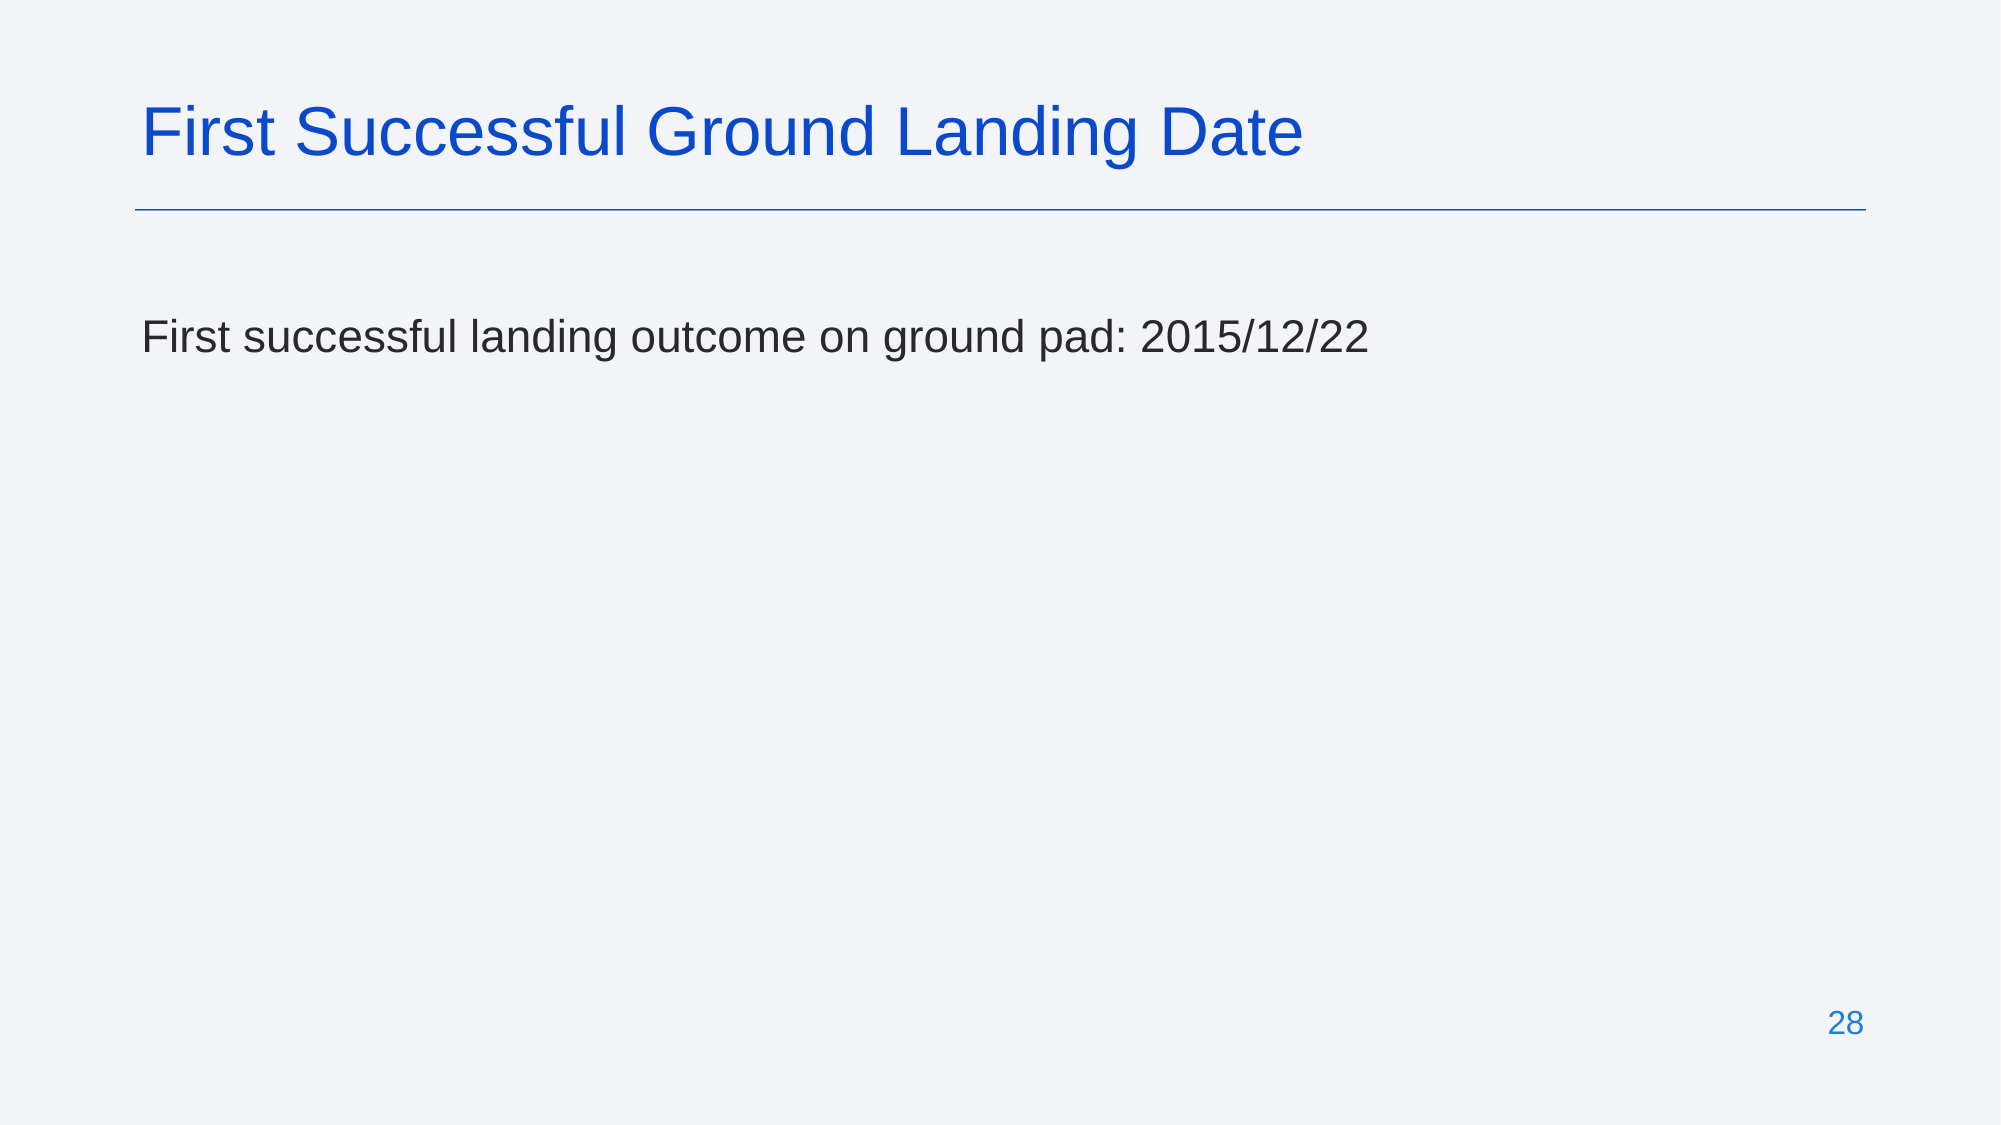

First Successful Ground Landing Date
First successful landing outcome on ground pad: 2015/12/22
28